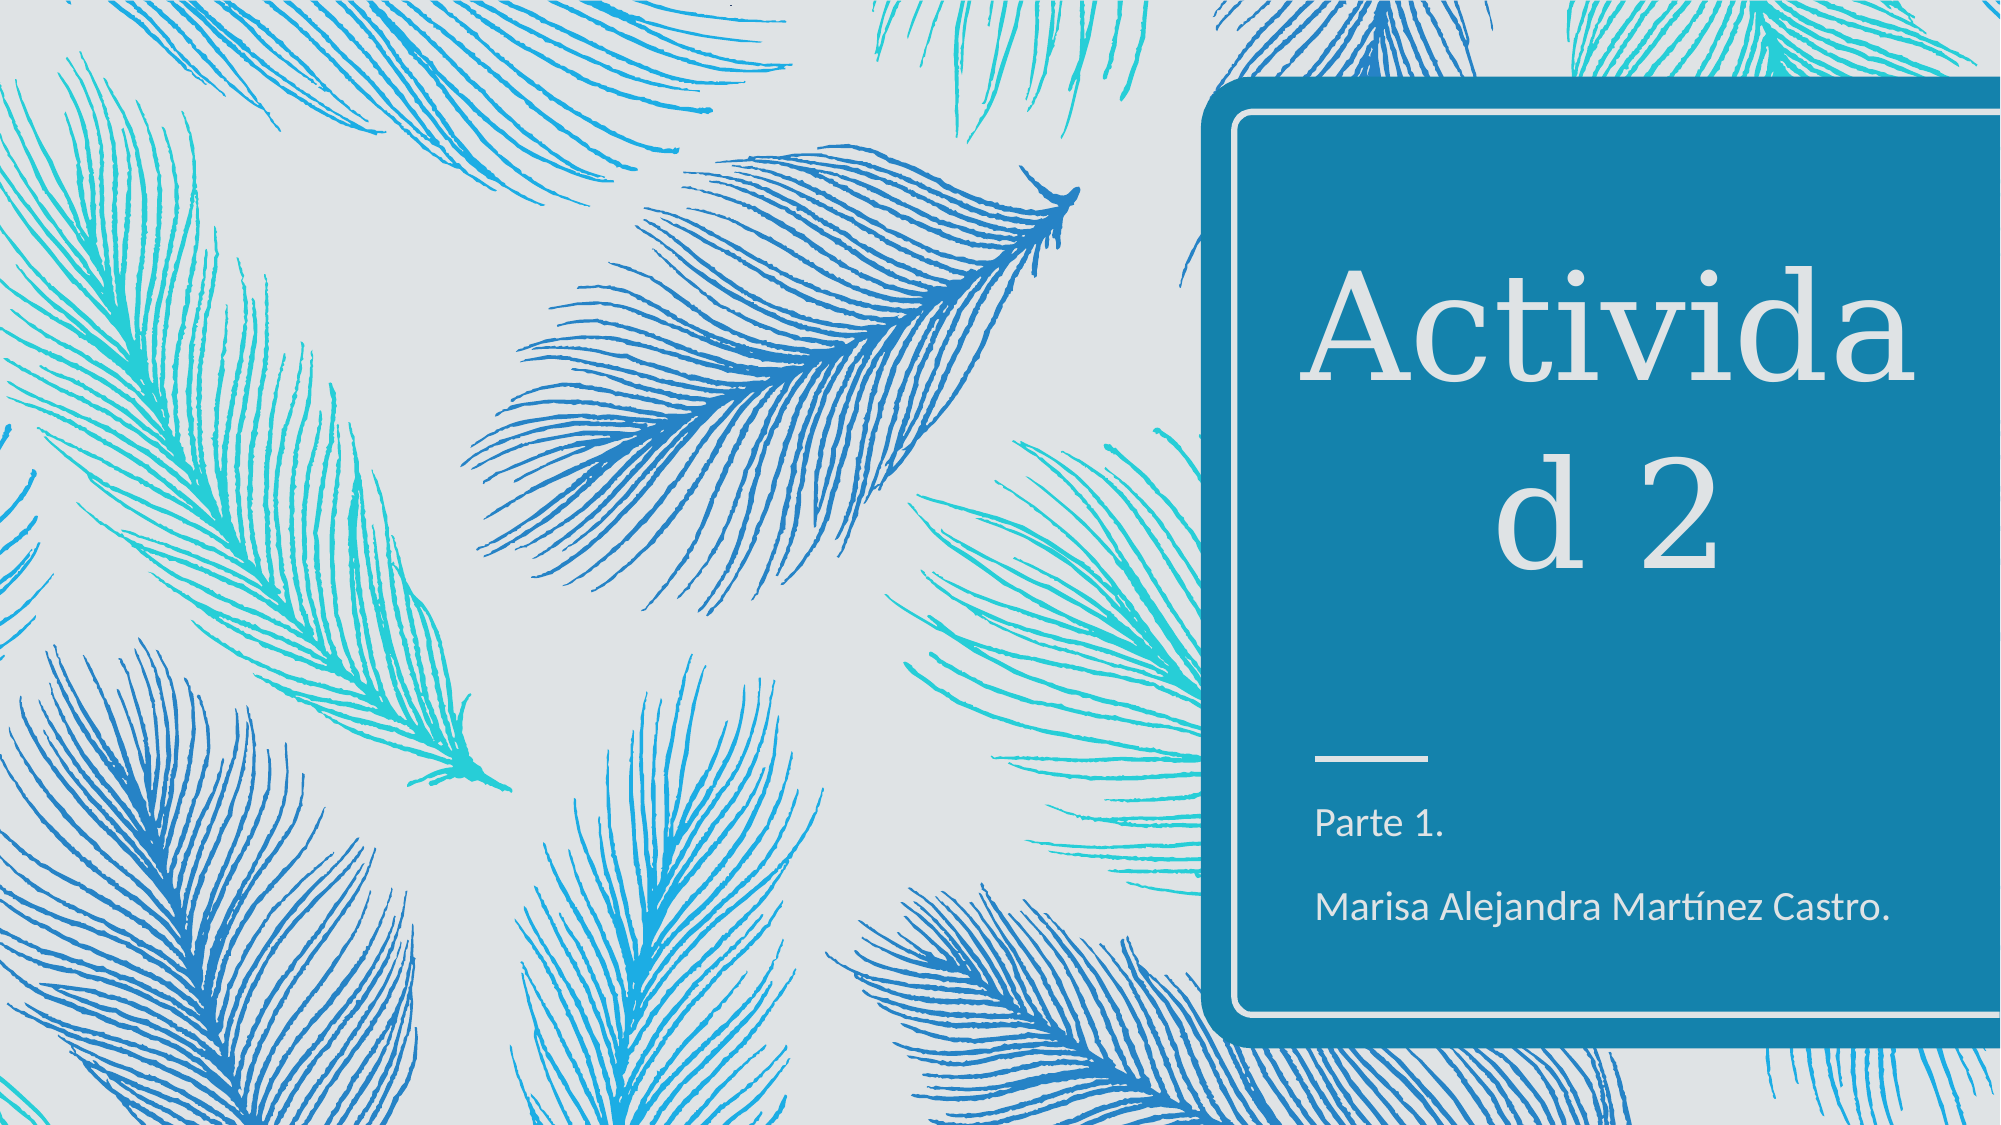

# Actividad 2
Parte 1.
Marisa Alejandra Martínez Castro.